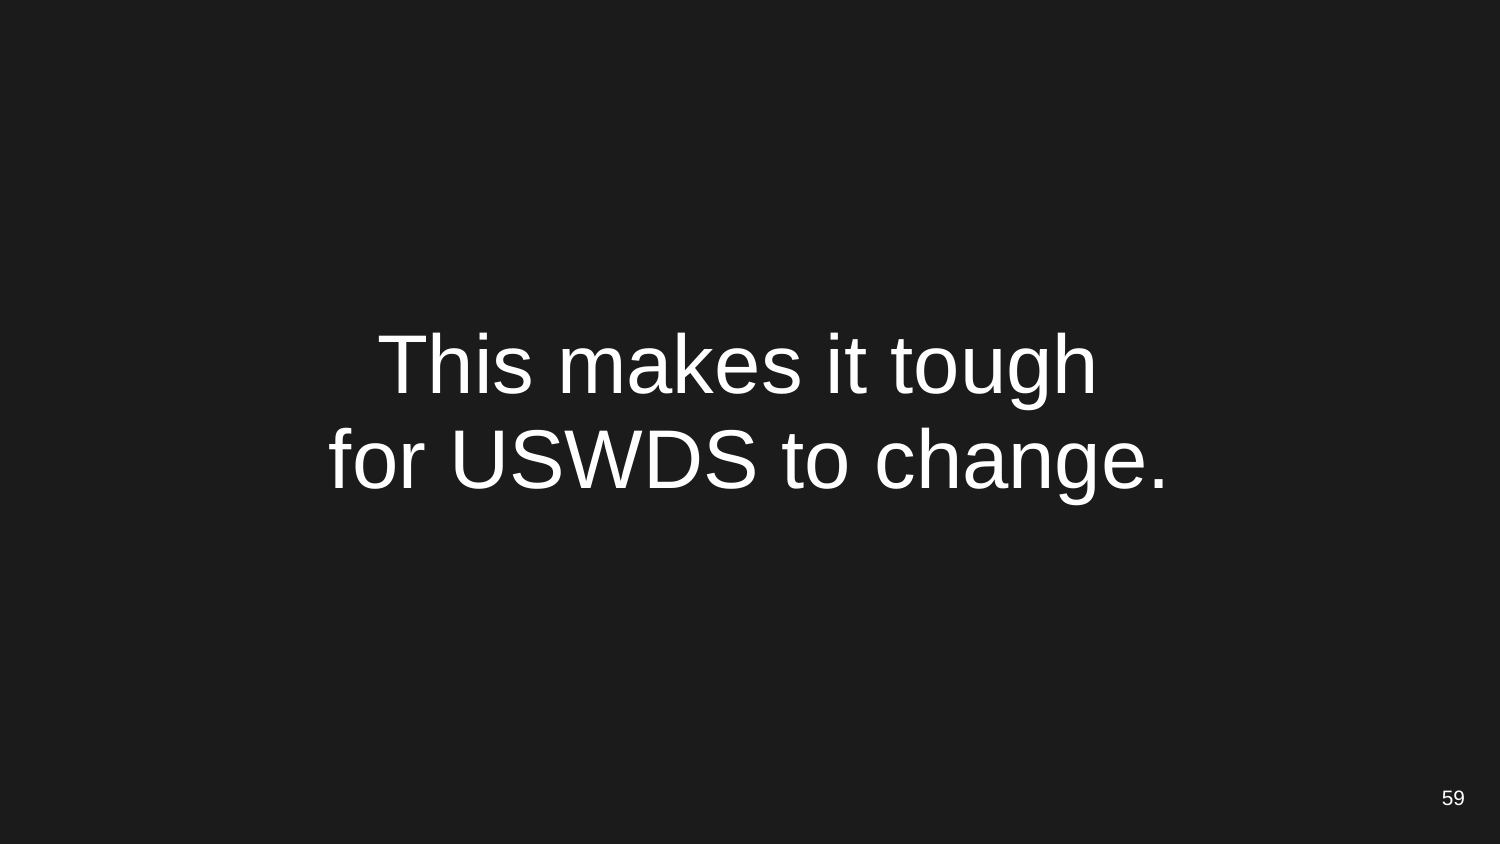

# This makes it tough for USWDS to change.
59